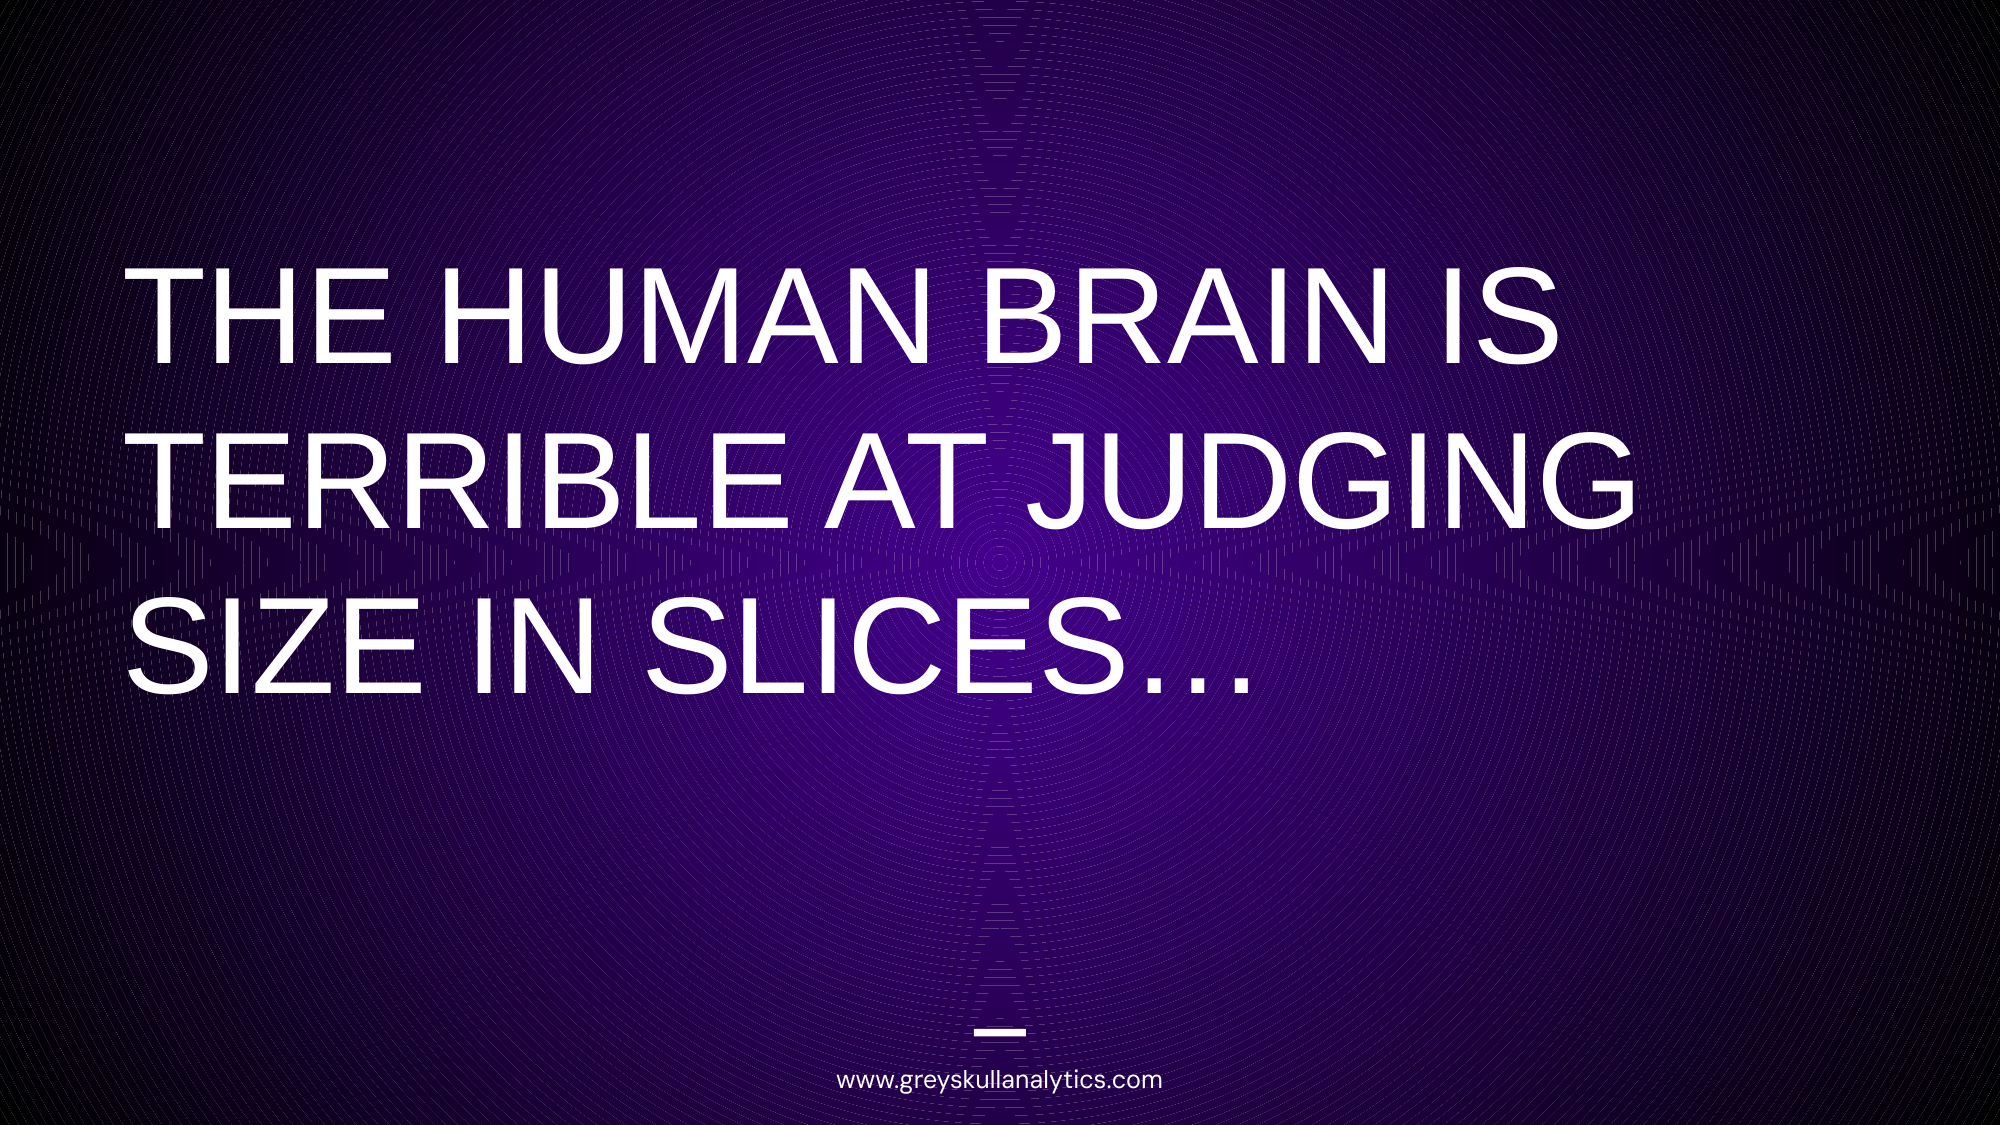

# THE HUMAN BRAIN IS TERRIBLE AT JUDGING SIZE IN SLICES…